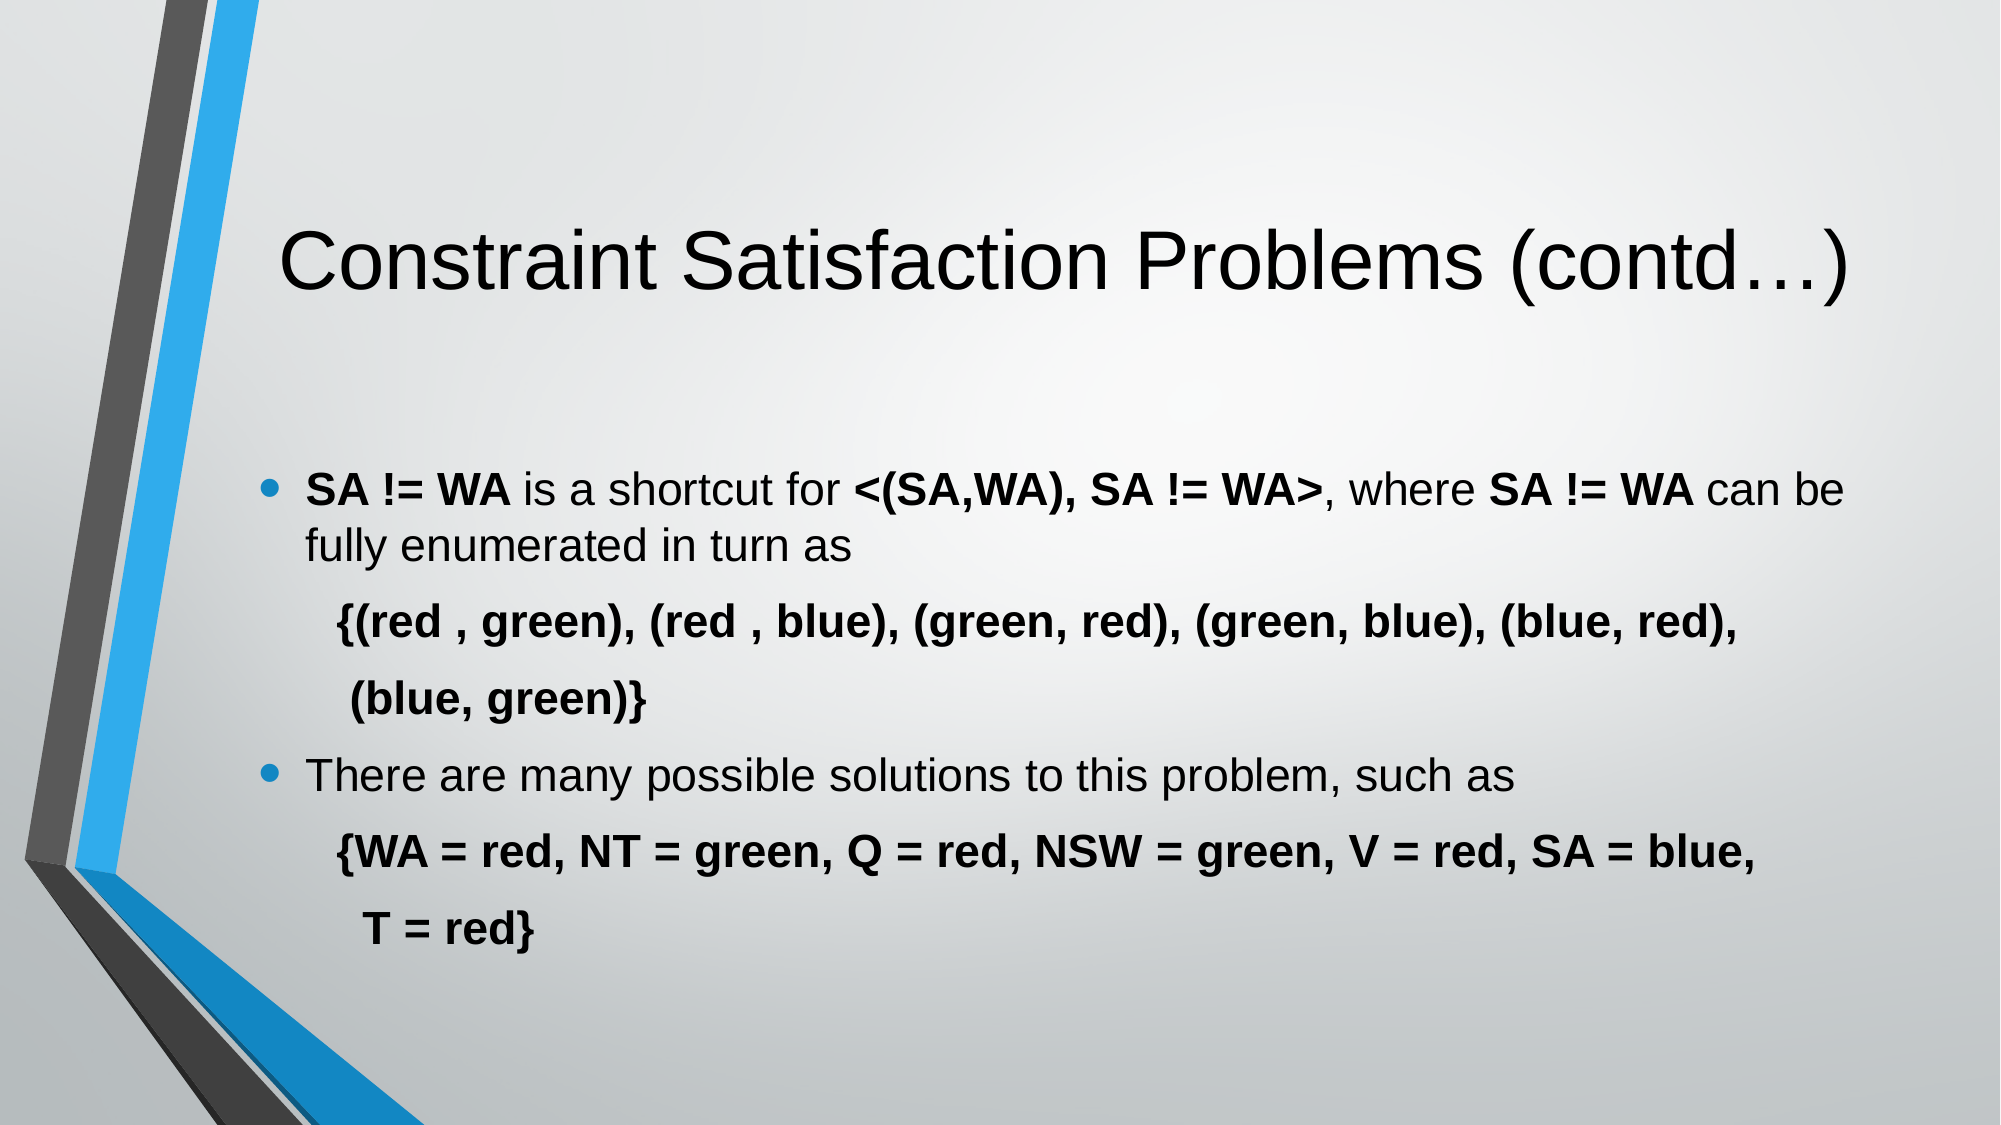

# Constraint Satisfaction Problems (contd…)
SA != WA is a shortcut for <(SA,WA), SA != WA>, where SA != WA can be fully enumerated in turn as
      {(red , green), (red , blue), (green, red), (green, blue), (blue, red),
       (blue, green)}
There are many possible solutions to this problem, such as
      {WA = red, NT = green, Q = red, NSW = green, V = red, SA = blue,
        T = red}